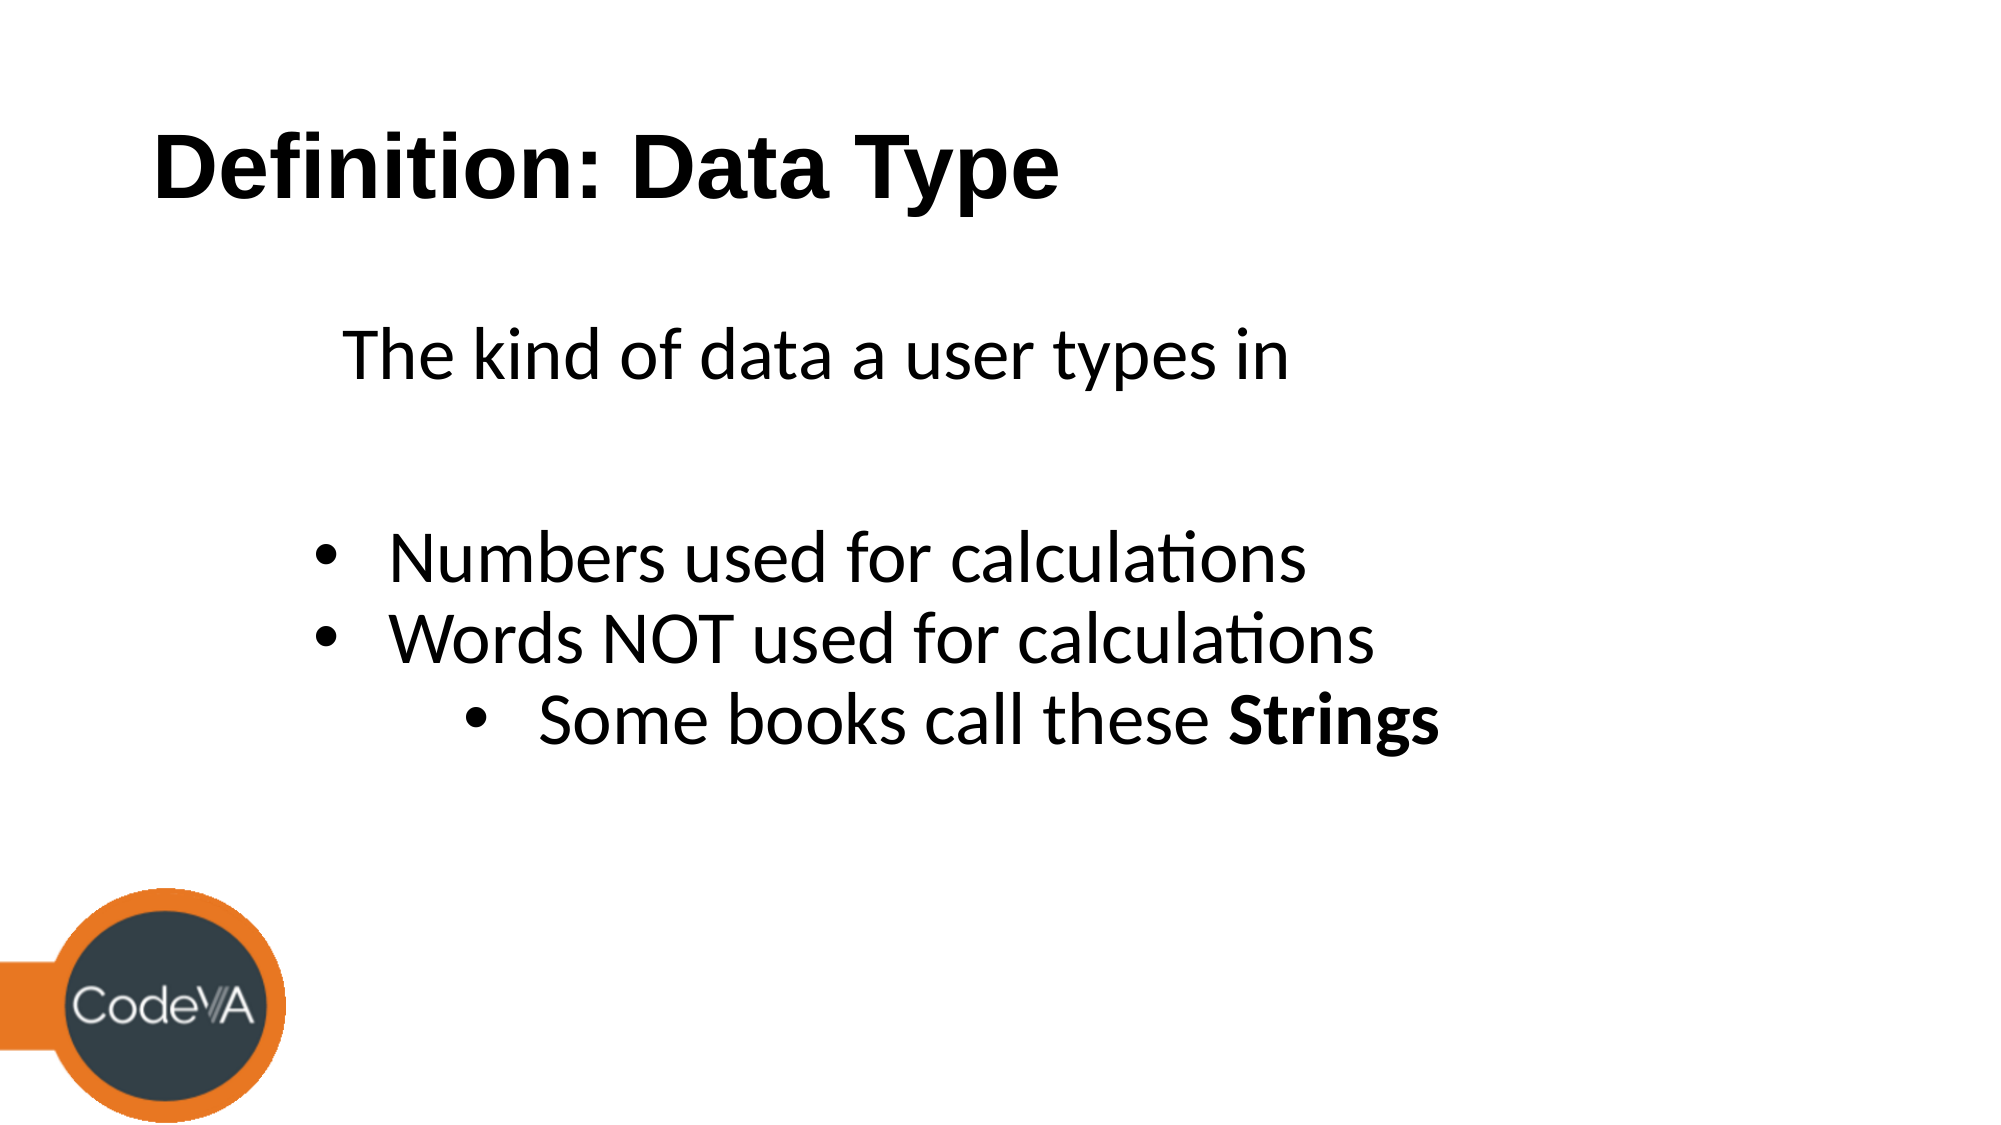

# Definition: Data Type
The kind of data a user types in

Numbers used for calculations
Words NOT used for calculations
Some books call these Strings